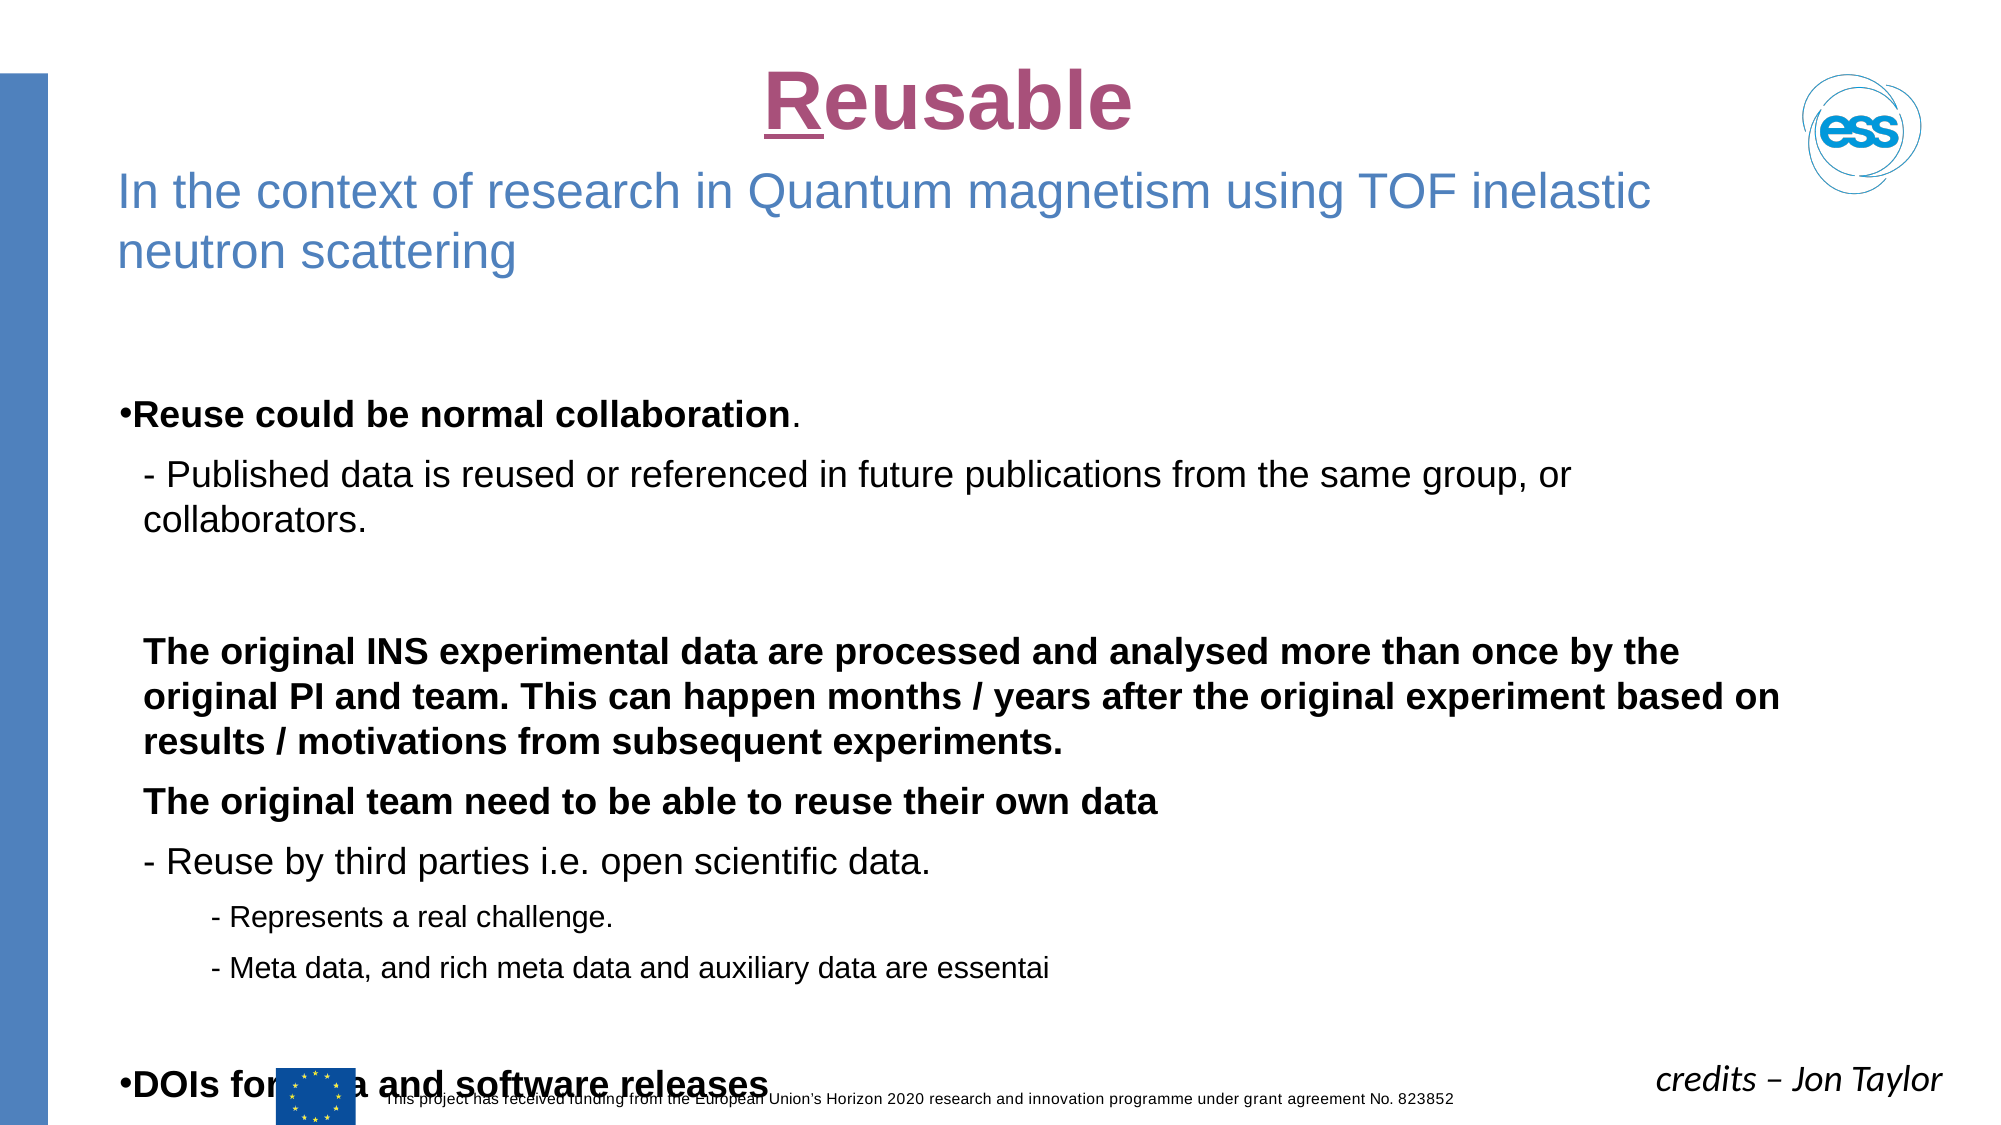

# Reusable
In the context of research in Quantum magnetism using TOF inelastic
neutron scattering

Reuse could be normal collaboration.
- Published data is reused or referenced in future publications from the same group, or collaborators.

The original INS experimental data are processed and analysed more than once by the original PI and team. This can happen months / years after the original experiment based on results / motivations from subsequent experiments.
The original team need to be able to reuse their own data
- Reuse by third parties i.e. open scientific data.
- Represents a real challenge.
- Meta data, and rich meta data and auxiliary data are essentai

DOIs for data and software releases
credits – Jon Taylor

This project has received funding from the European Union’s Horizon 2020 research and innovation programme under grant agreement No. 823852